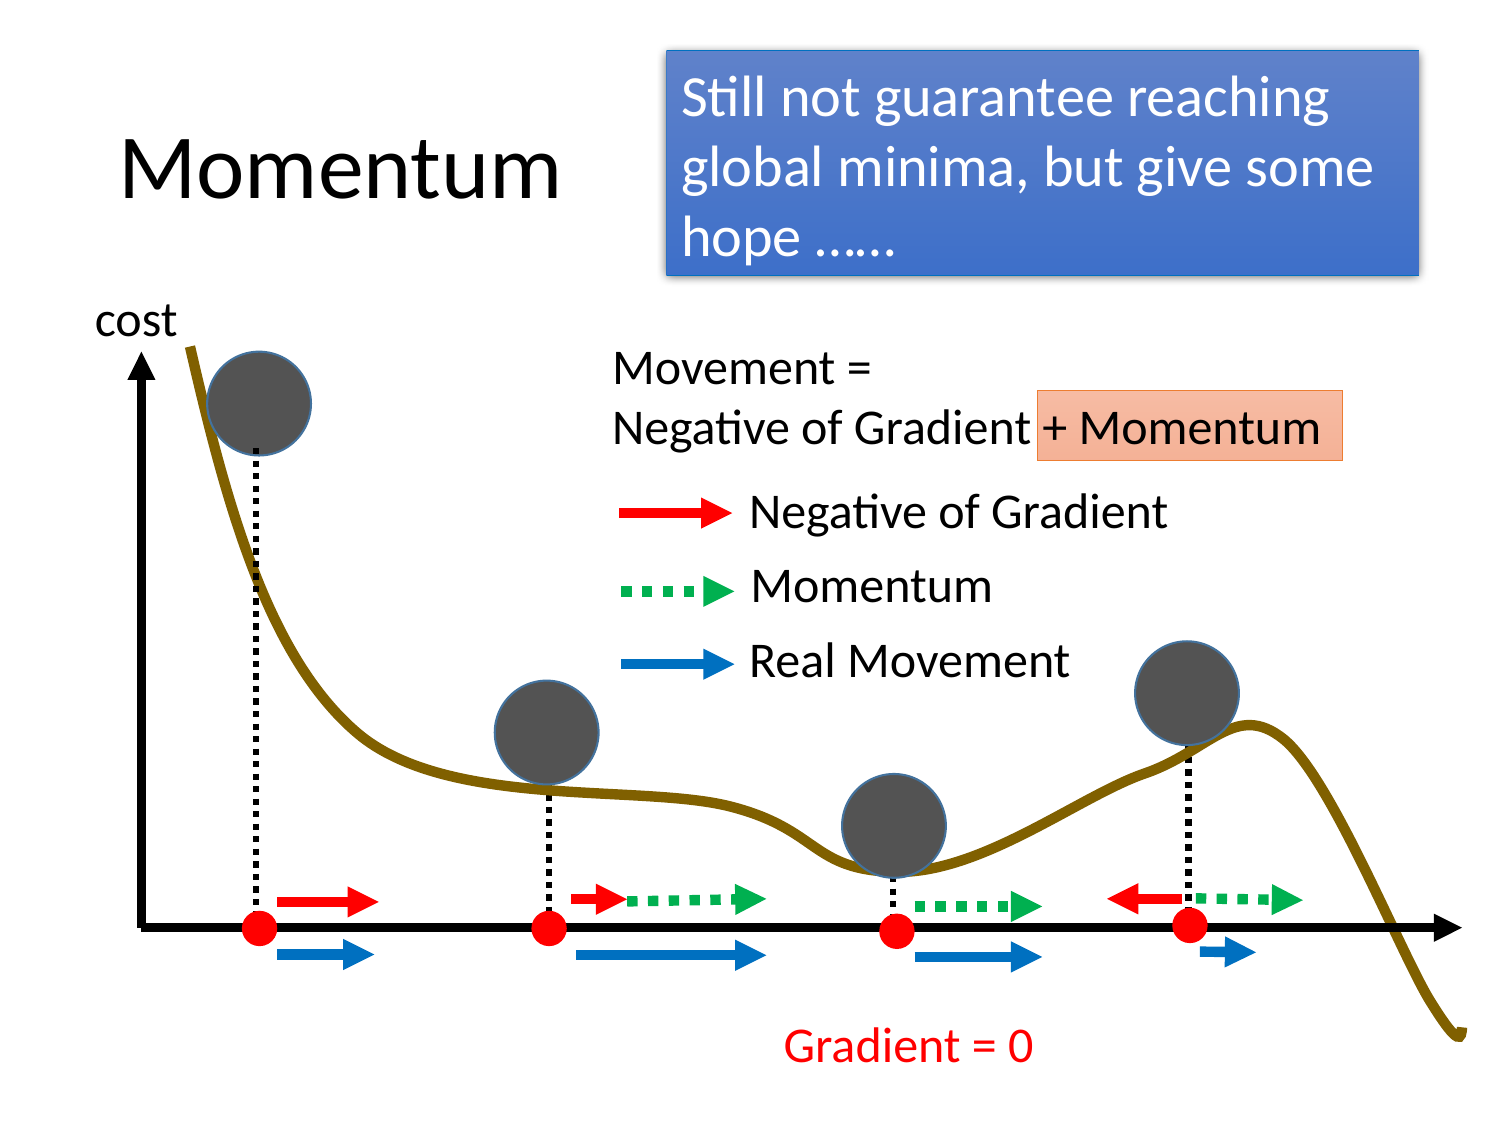

Still not guarantee reaching global minima, but give some hope ……
# Momentum
cost
Movement =
Negative of Gradient + Momentum

Negative of Gradient
Momentum
Real Movement

Gradient = 0